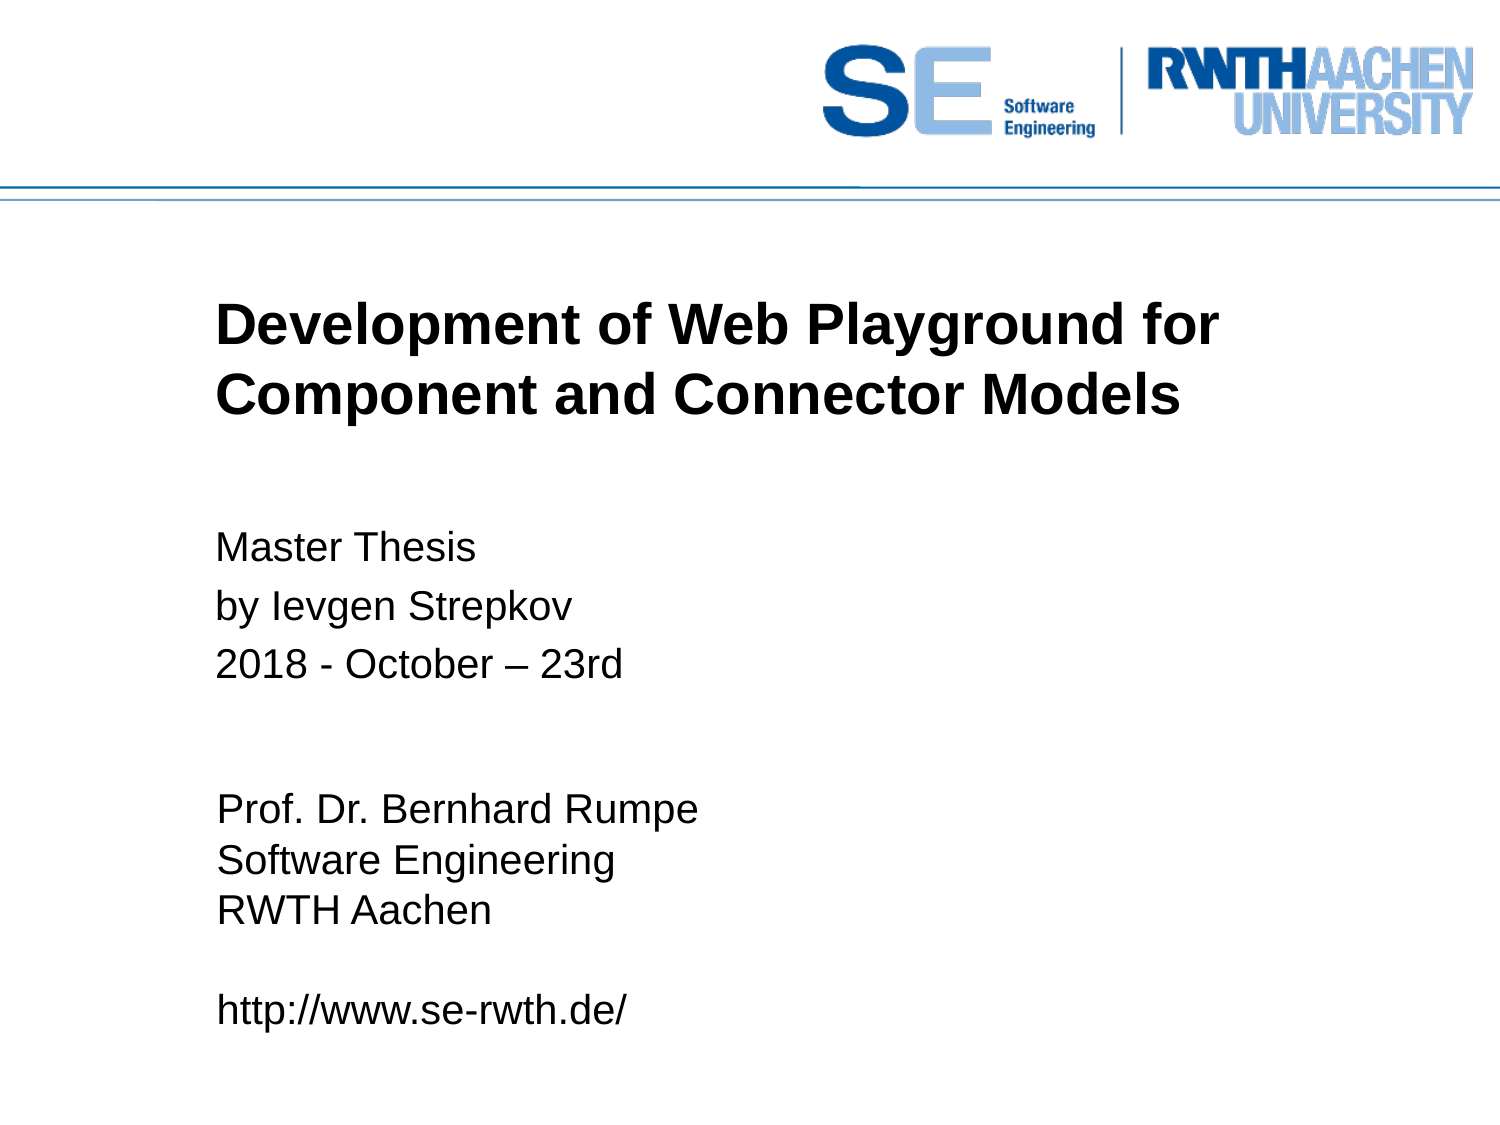

# Development of Web Playground for Component and Connector Models
Master Thesis
by Ievgen Strepkov
2018 - October – 23rd
Prof. Dr. Bernhard Rumpe
Software Engineering
RWTH Aachen

http://www.se-rwth.de/